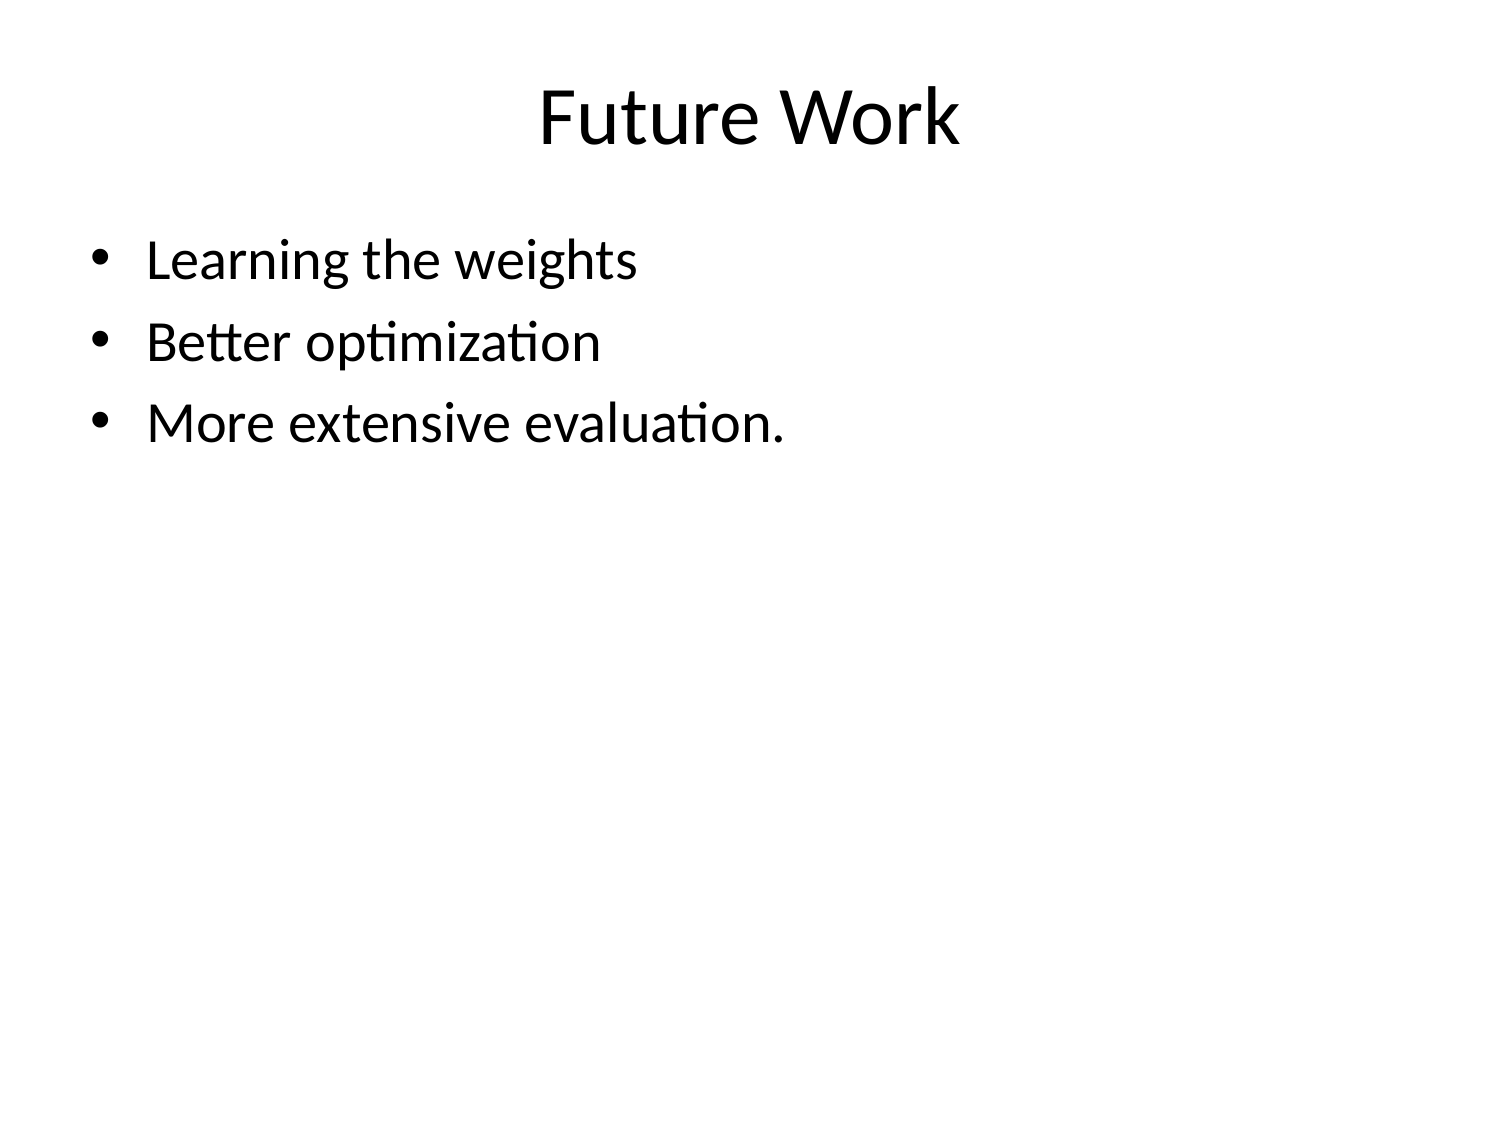

# Future Work
Learning the weights
Better optimization
More extensive evaluation.